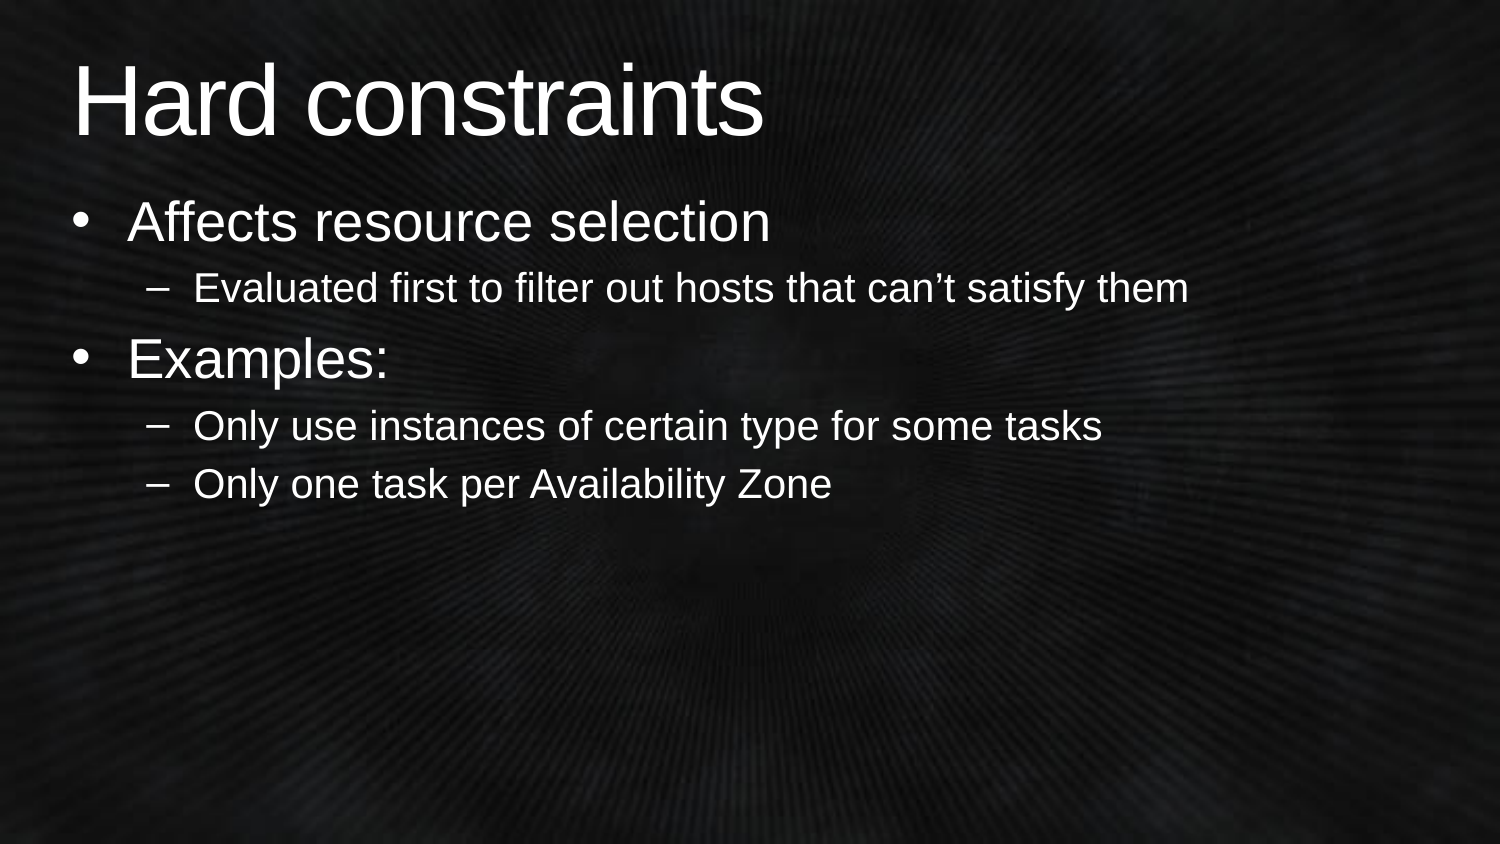

# Hard constraints
Affects resource selection
Evaluated first to filter out hosts that can’t satisfy them
Examples:
Only use instances of certain type for some tasks
Only one task per Availability Zone